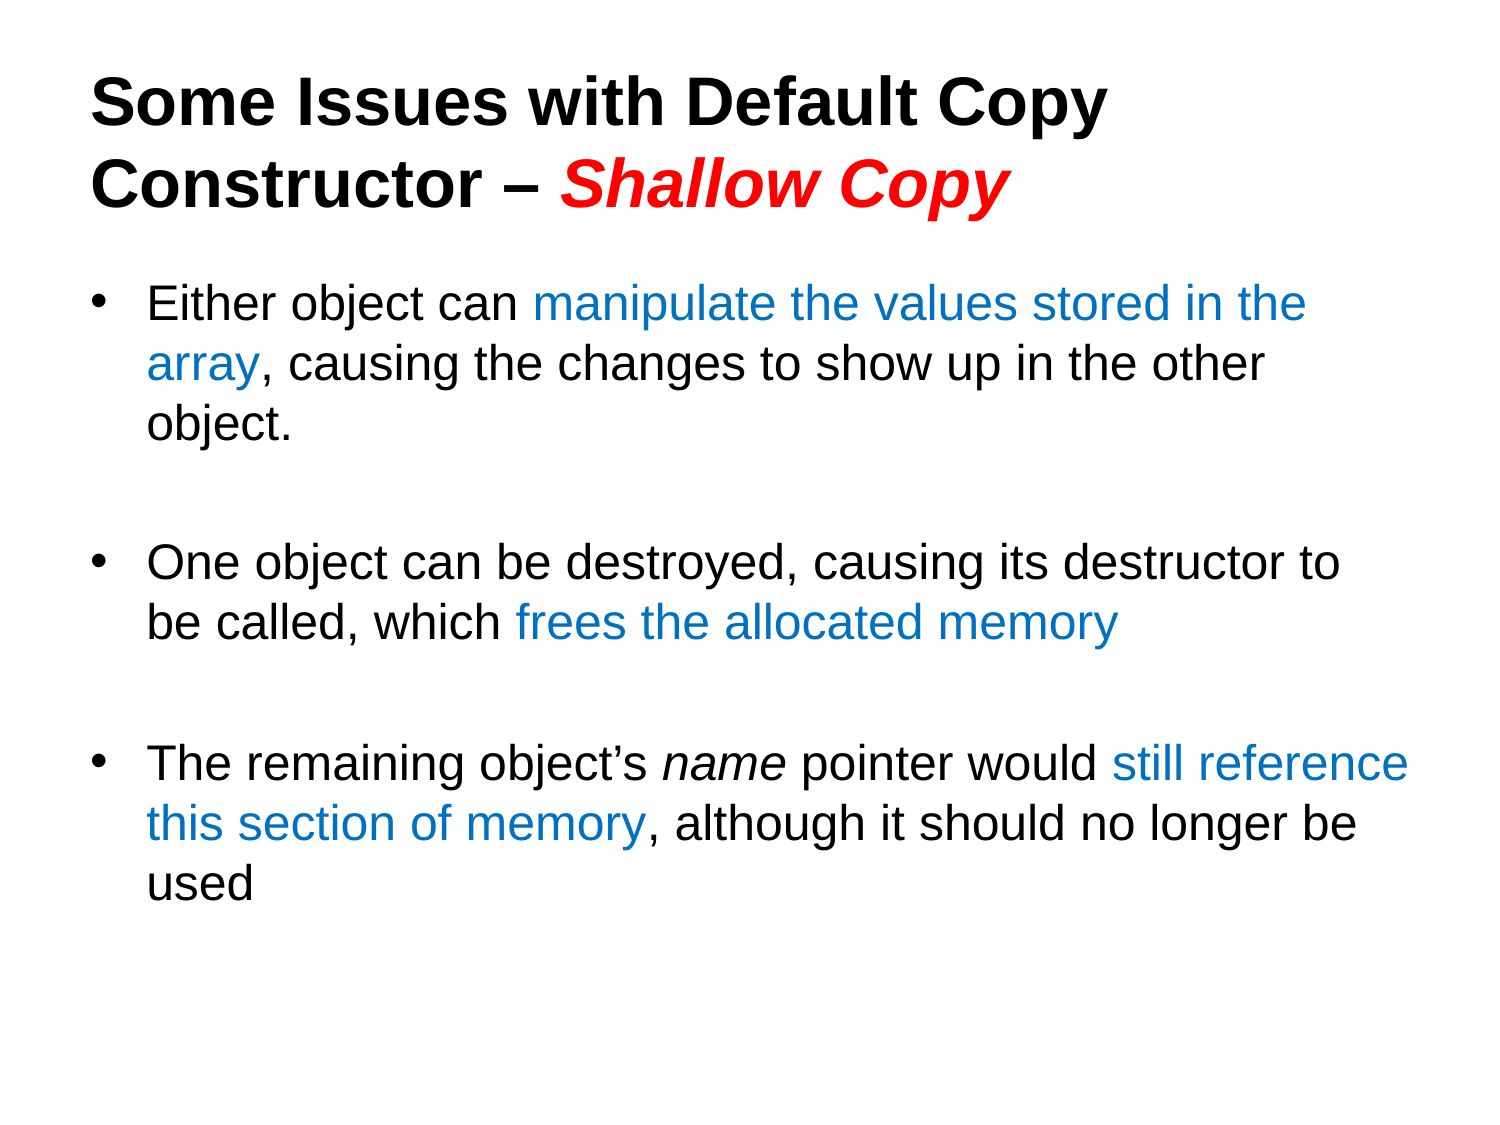

# Some Issues with Default Copy Constructor – Shallow Copy
Either object can manipulate the values stored in the array, causing the changes to show up in the other object.

One object can be destroyed, causing its destructor to be called, which frees the allocated memory

The remaining object’s name pointer would still reference this section of memory, although it should no longer be used